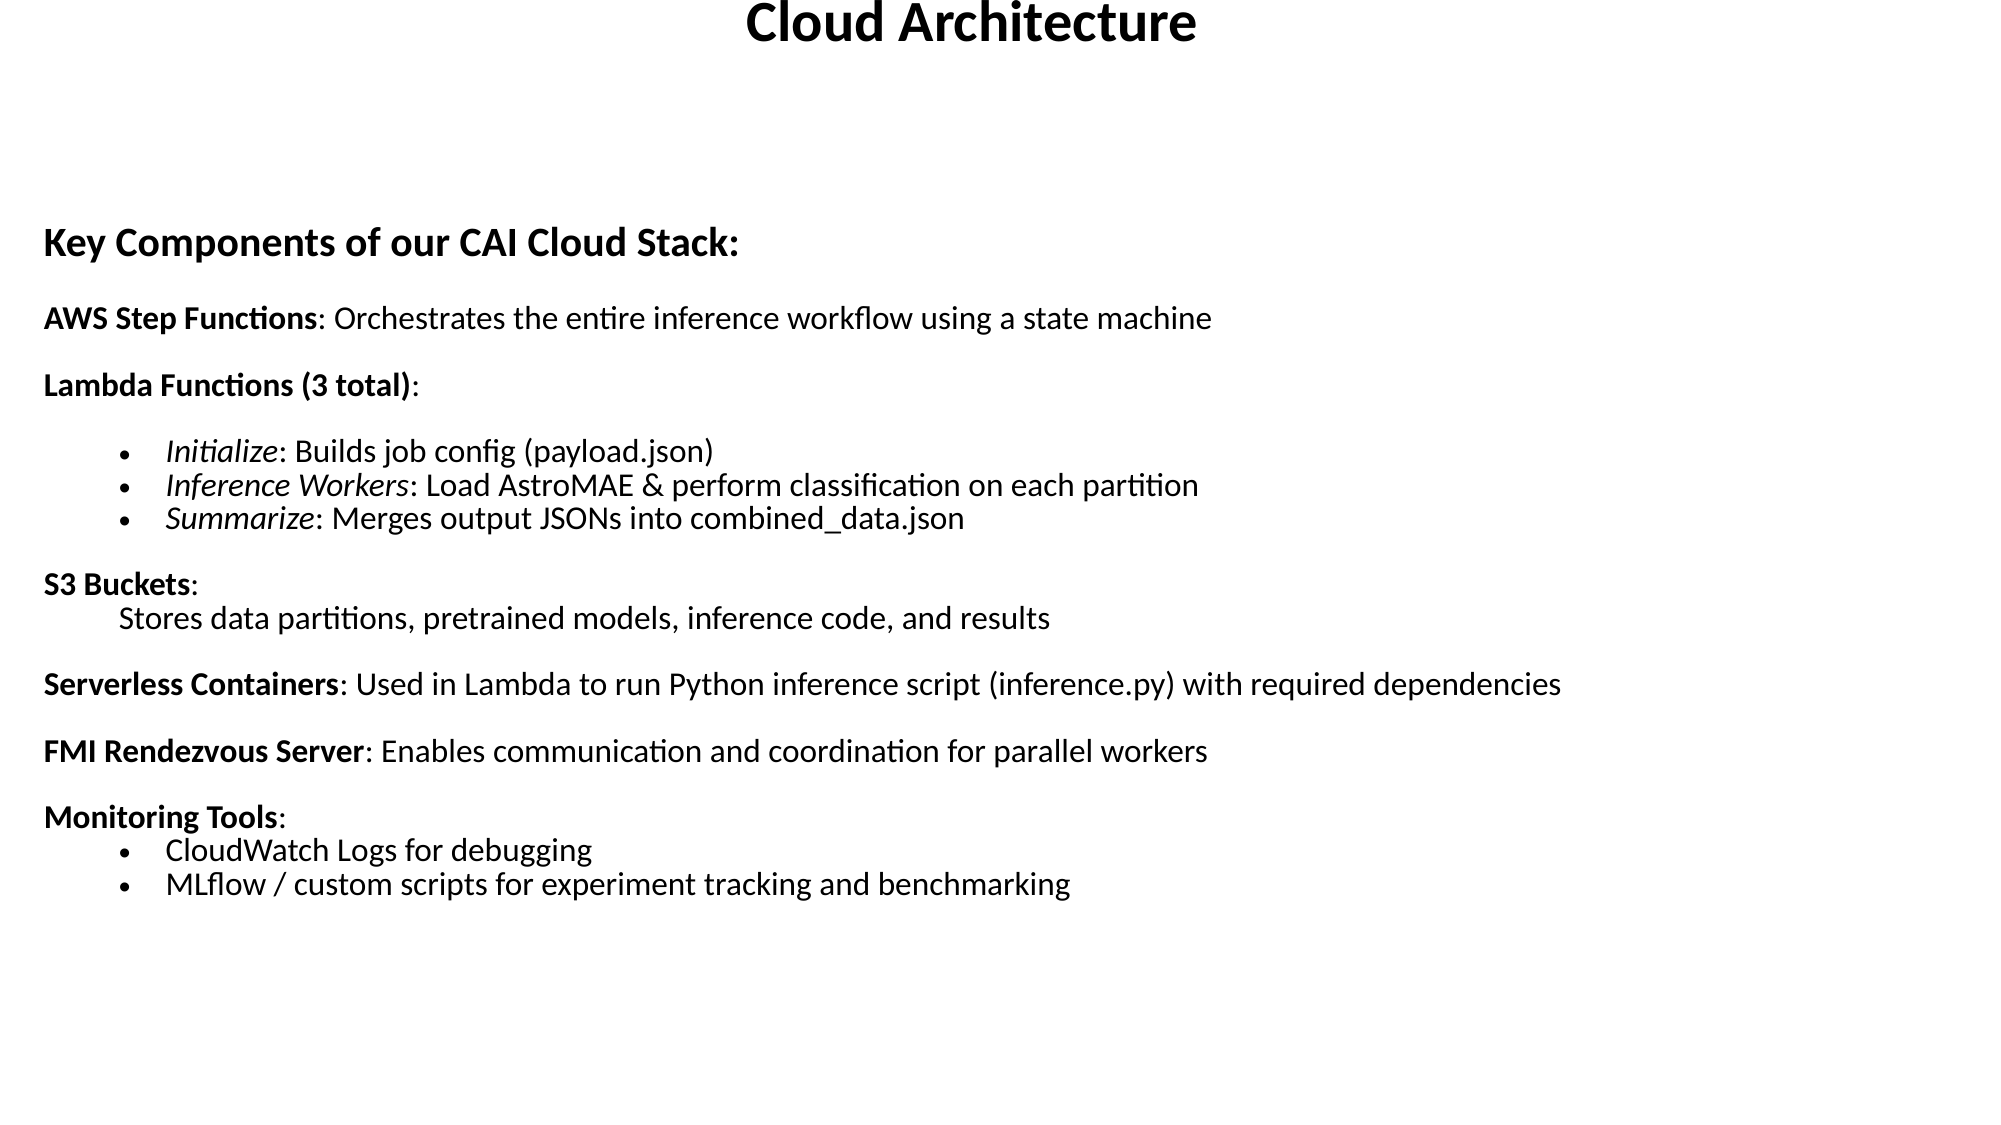

| Cloud Architecture |
| --- |
| Key Components of our CAI Cloud Stack: AWS Step Functions: Orchestrates the entire inference workflow using a state machine Lambda Functions (3 total): Initialize: Builds job config (payload.json) Inference Workers: Load AstroMAE & perform classification on each partition Summarize: Merges output JSONs into combined\_data.json S3 Buckets: Stores data partitions, pretrained models, inference code, and results Serverless Containers: Used in Lambda to run Python inference script (inference.py) with required dependencies FMI Rendezvous Server: Enables communication and coordination for parallel workers Monitoring Tools: CloudWatch Logs for debugging MLflow / custom scripts for experiment tracking and benchmarking |
| --- |
|  |
| --- |